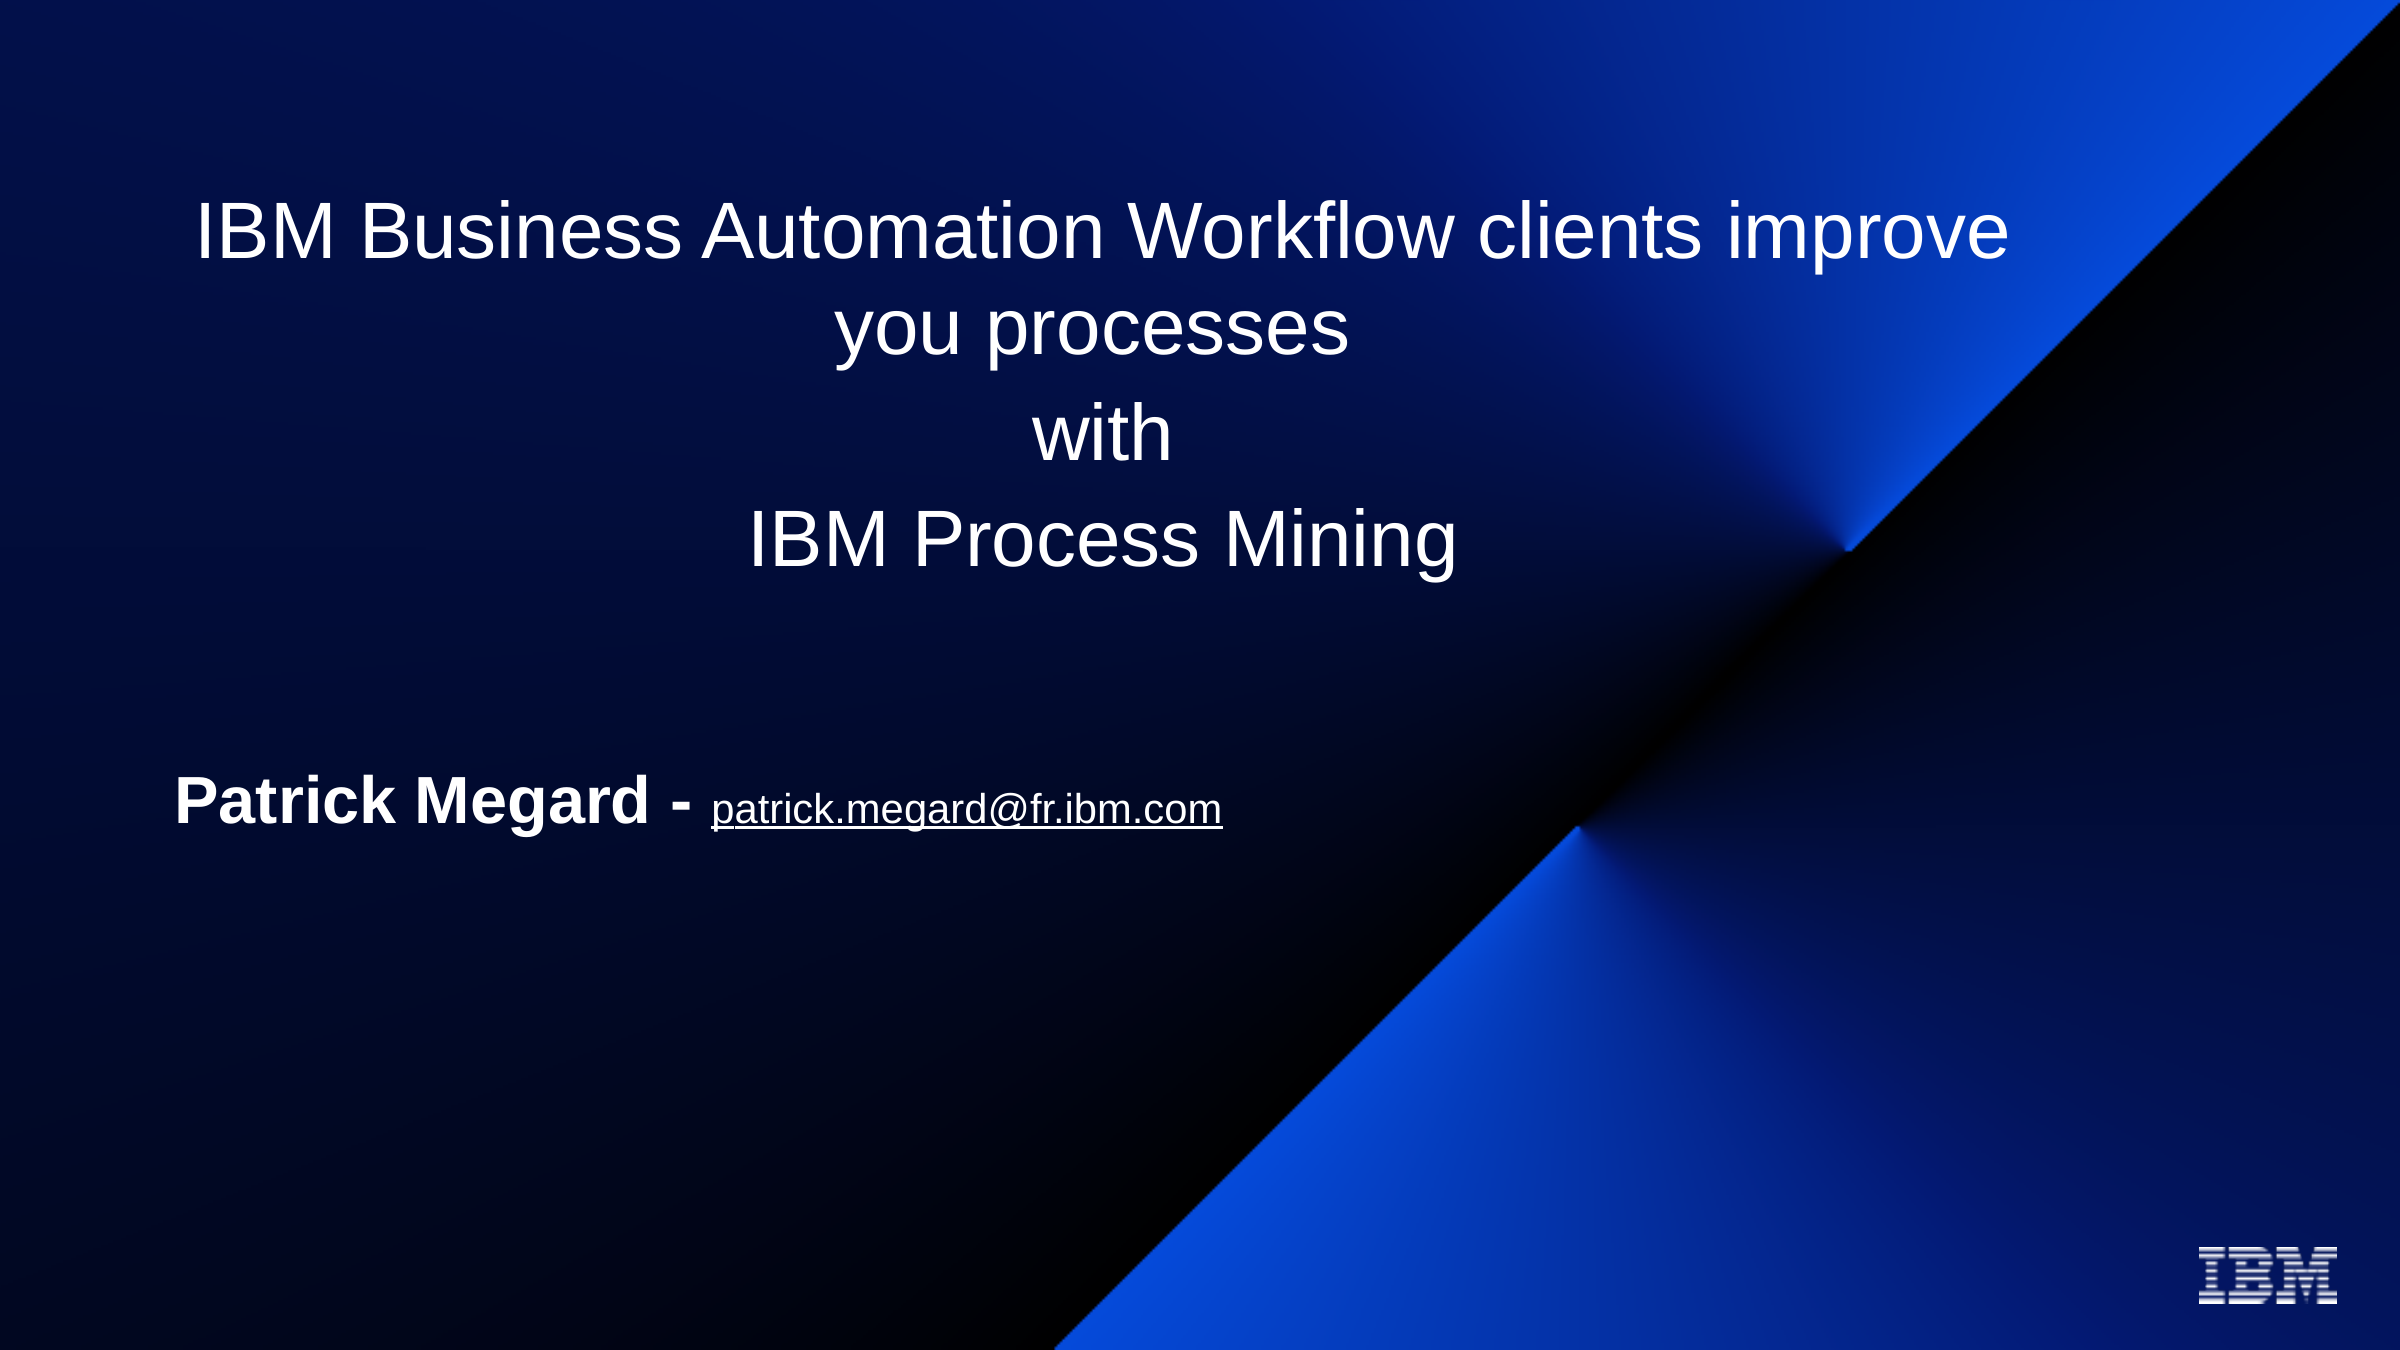

IBM Business Automation Workflow clients improve you processes
with
IBM Process Mining

Patrick Megard - patrick.megard@fr.ibm.com